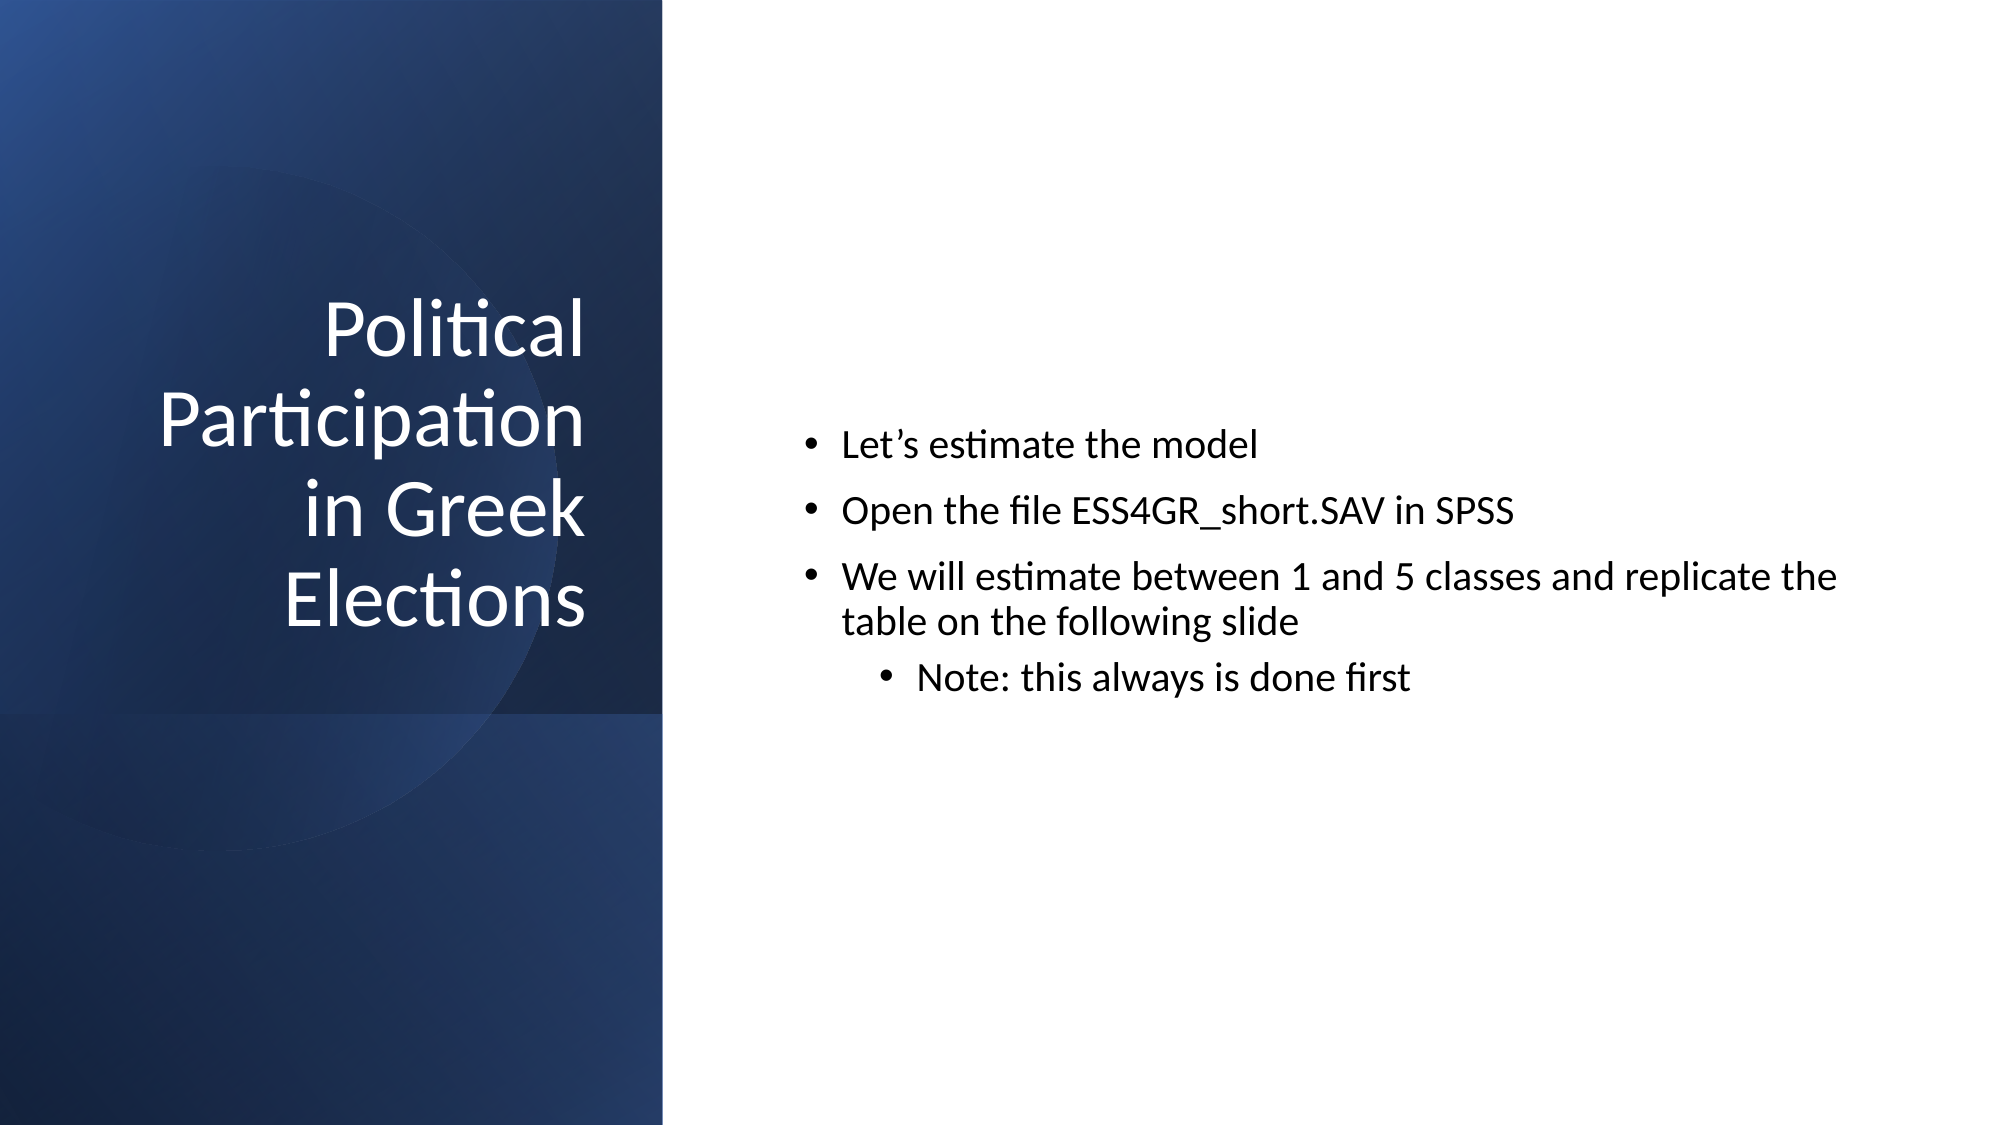

# Political Participation in Greek Elections
Let’s estimate the model
Open the file ESS4GR_short.SAV in SPSS
We will estimate between 1 and 5 classes and replicate the table on the following slide
Note: this always is done first